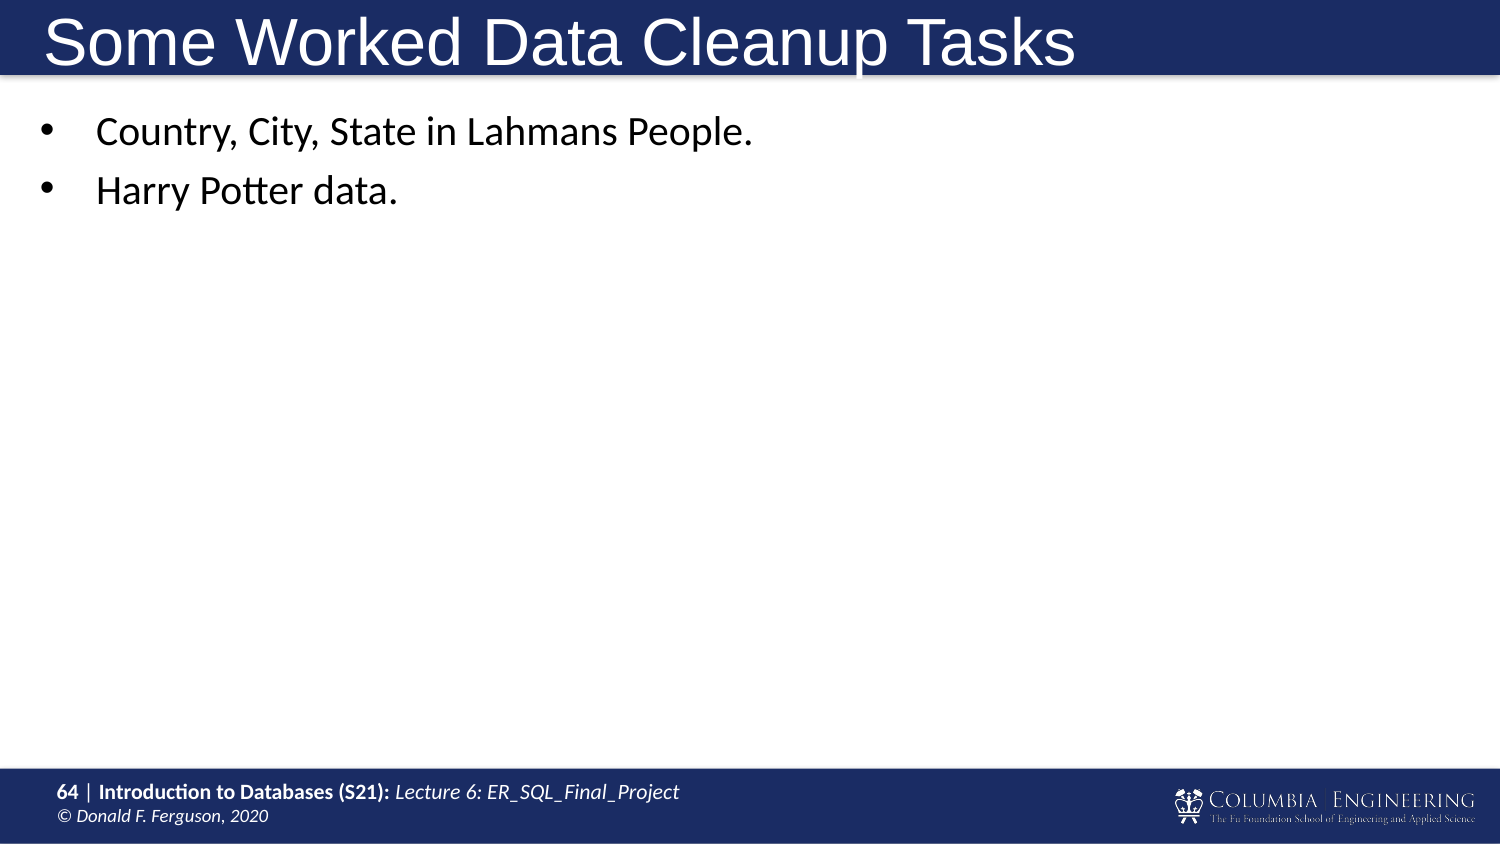

# Some Worked Data Cleanup Tasks
Country, City, State in Lahmans People.
Harry Potter data.